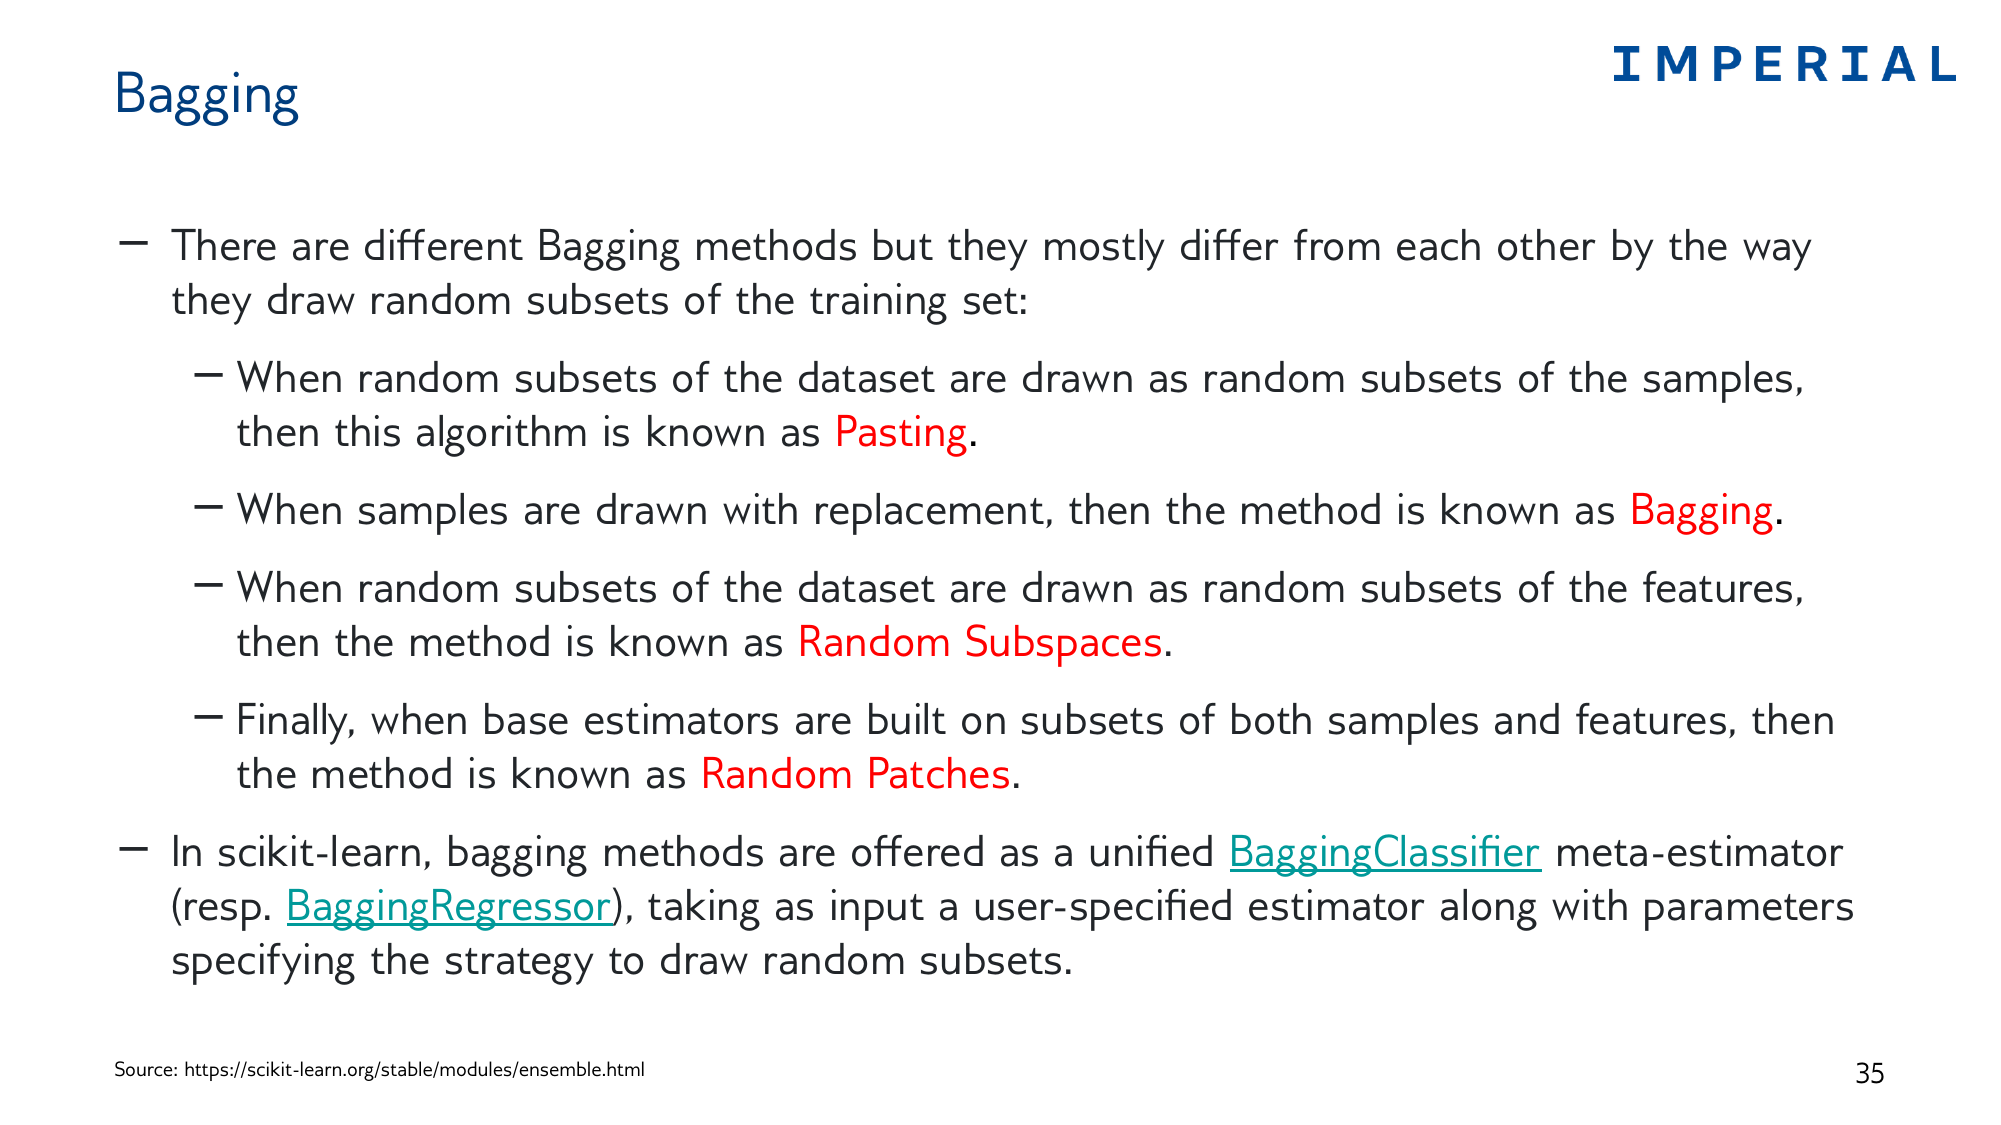

# Bagging
There are different Bagging methods but they mostly differ from each other by the way they draw random subsets of the training set:
When random subsets of the dataset are drawn as random subsets of the samples, then this algorithm is known as Pasting.
When samples are drawn with replacement, then the method is known as Bagging.
When random subsets of the dataset are drawn as random subsets of the features, then the method is known as Random Subspaces.
Finally, when base estimators are built on subsets of both samples and features, then the method is known as Random Patches.
In scikit-learn, bagging methods are offered as a unified BaggingClassifier meta-estimator (resp. BaggingRegressor), taking as input a user-specified estimator along with parameters specifying the strategy to draw random subsets.
35
Source: https://scikit-learn.org/stable/modules/ensemble.html